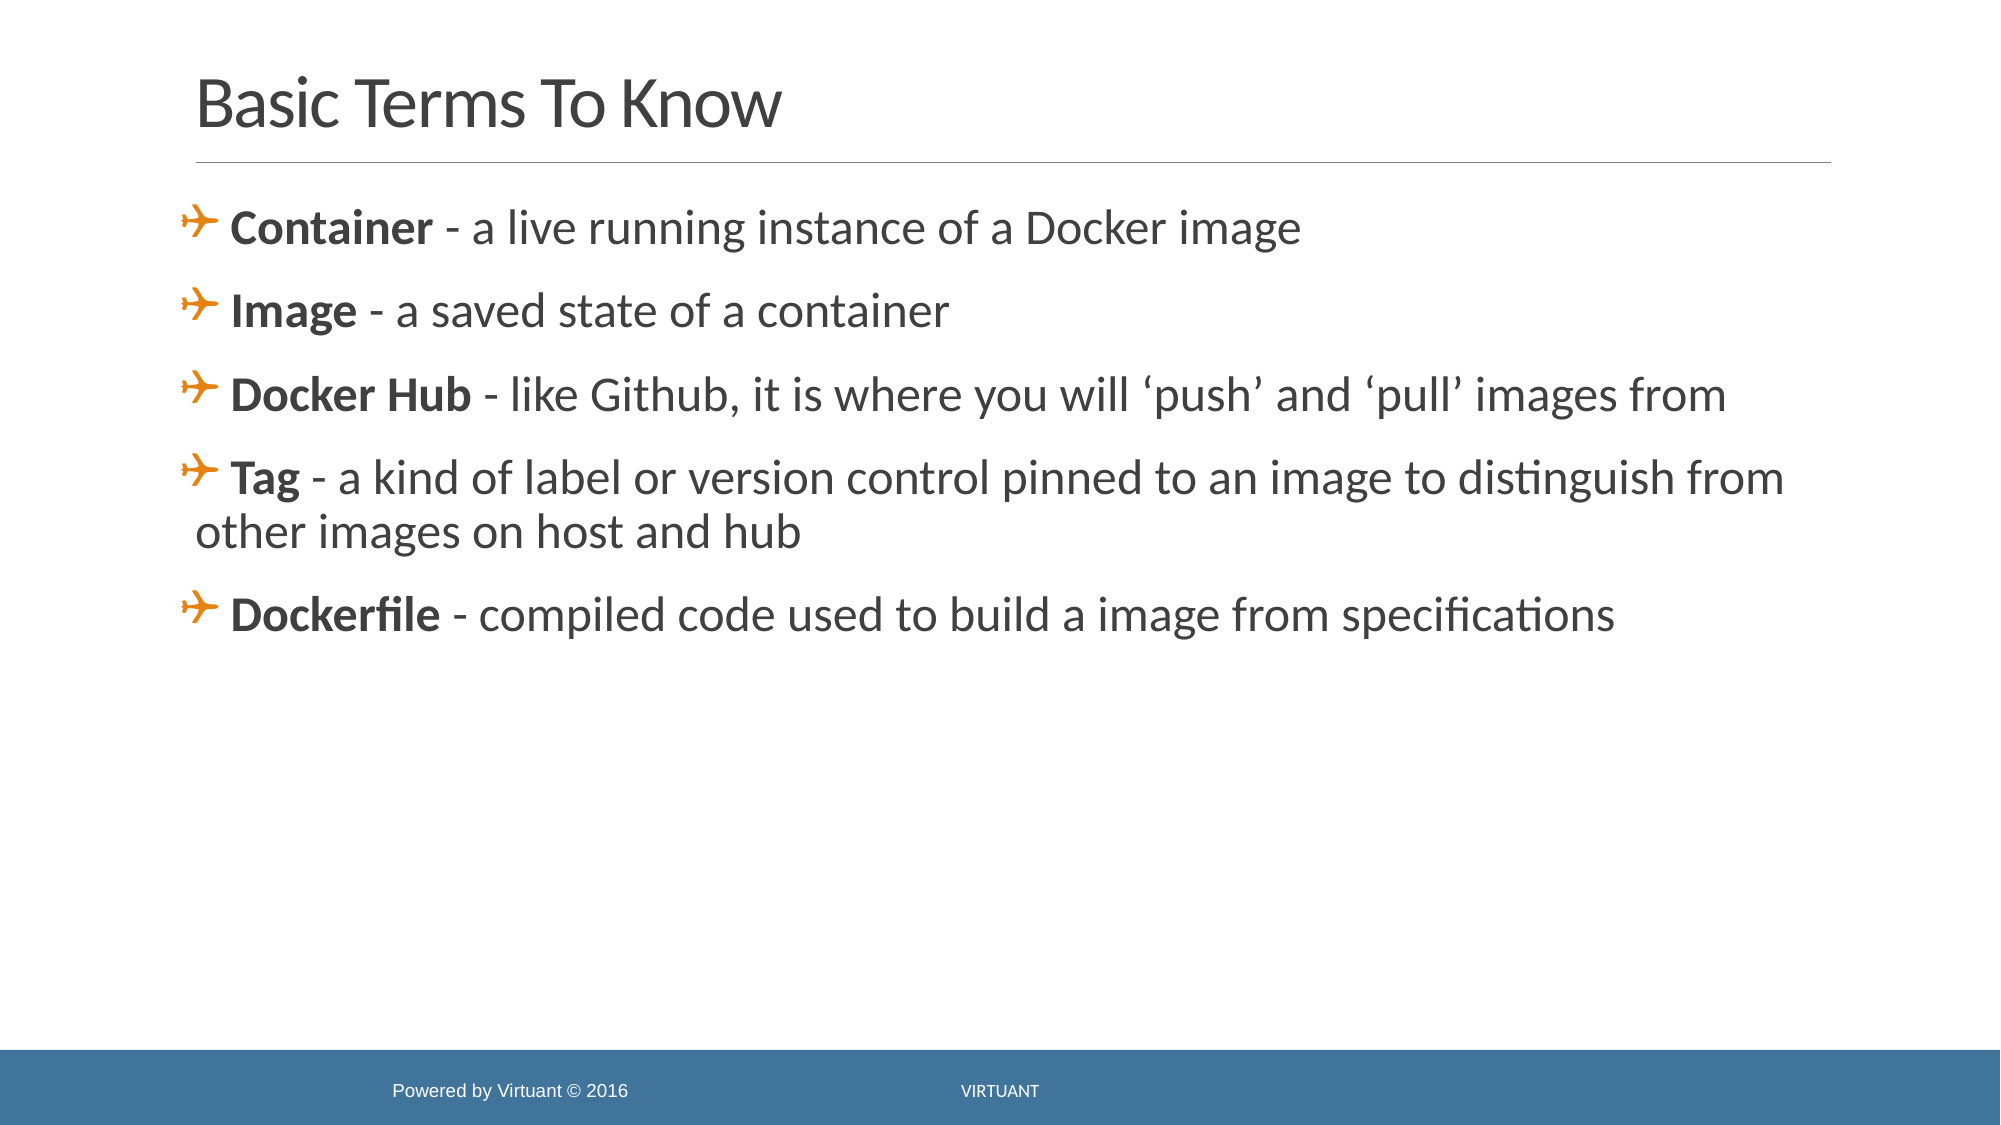

# Basic Terms To Know
 Container - a live running instance of a Docker image
 Image - a saved state of a container
 Docker Hub - like Github, it is where you will ‘push’ and ‘pull’ images from
 Tag - a kind of label or version control pinned to an image to distinguish from other images on host and hub
 Dockerfile - compiled code used to build a image from specifications
Virtuant
Powered by Virtuant © 2016